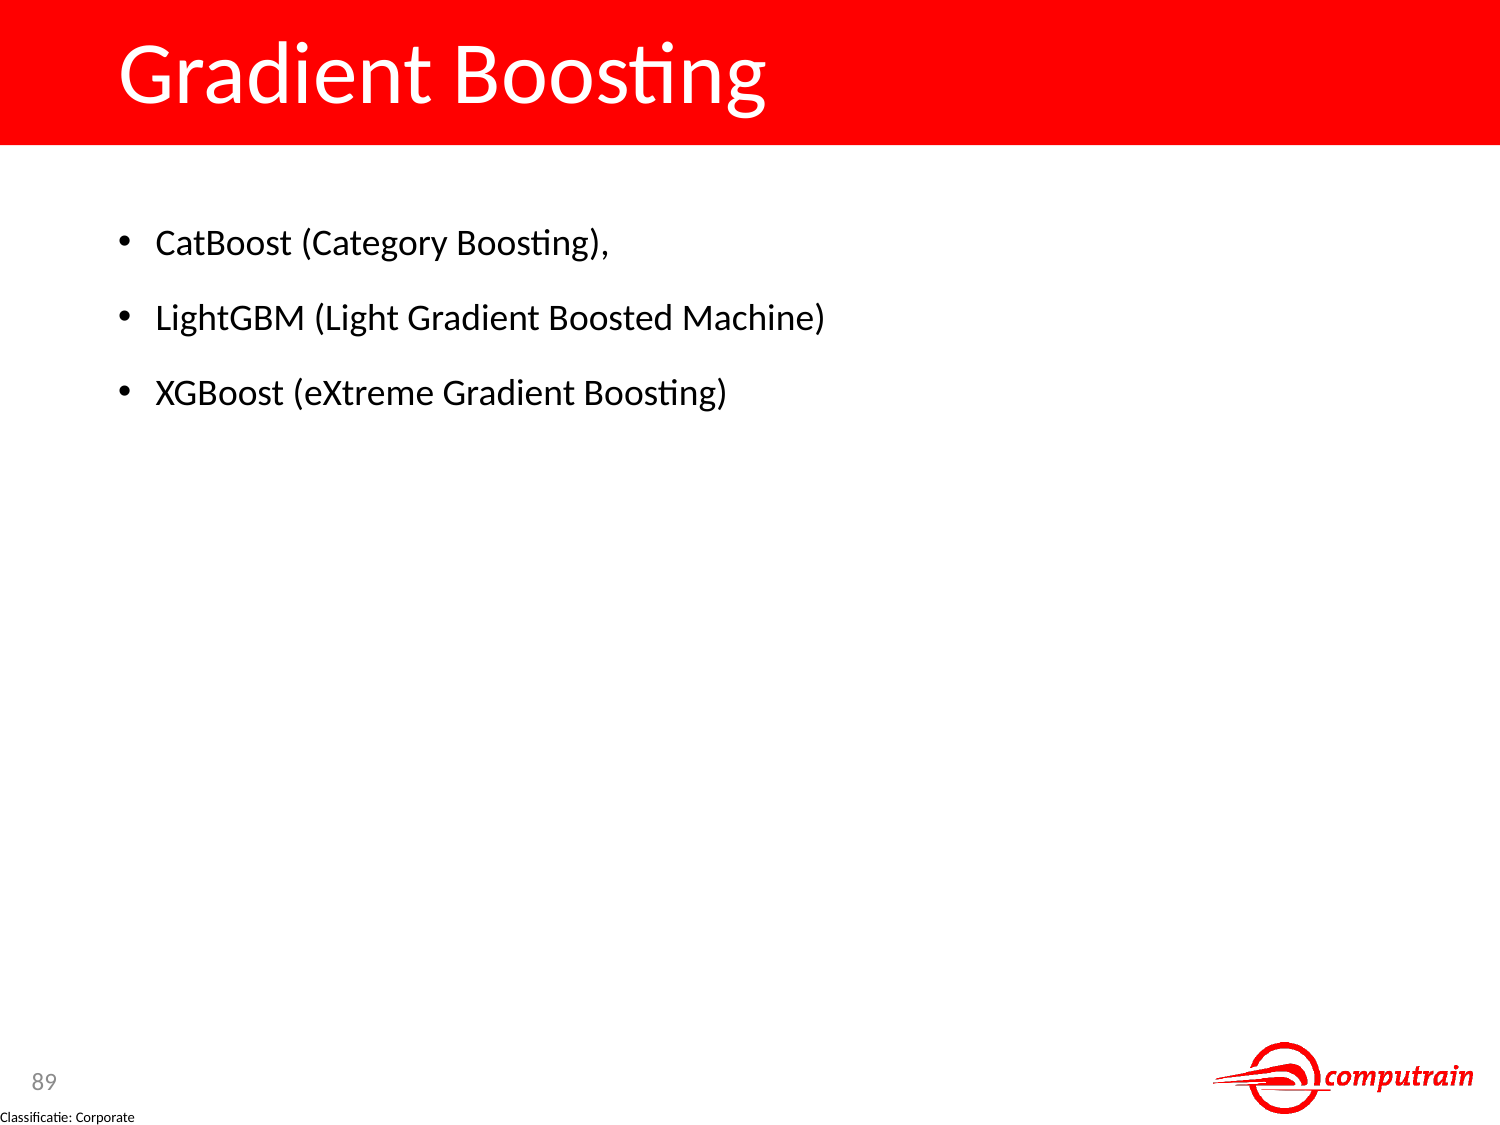

# Gradient Boosting
CatBoost (Category Boosting),
LightGBM (Light Gradient Boosted Machine)
XGBoost (eXtreme Gradient Boosting)

89